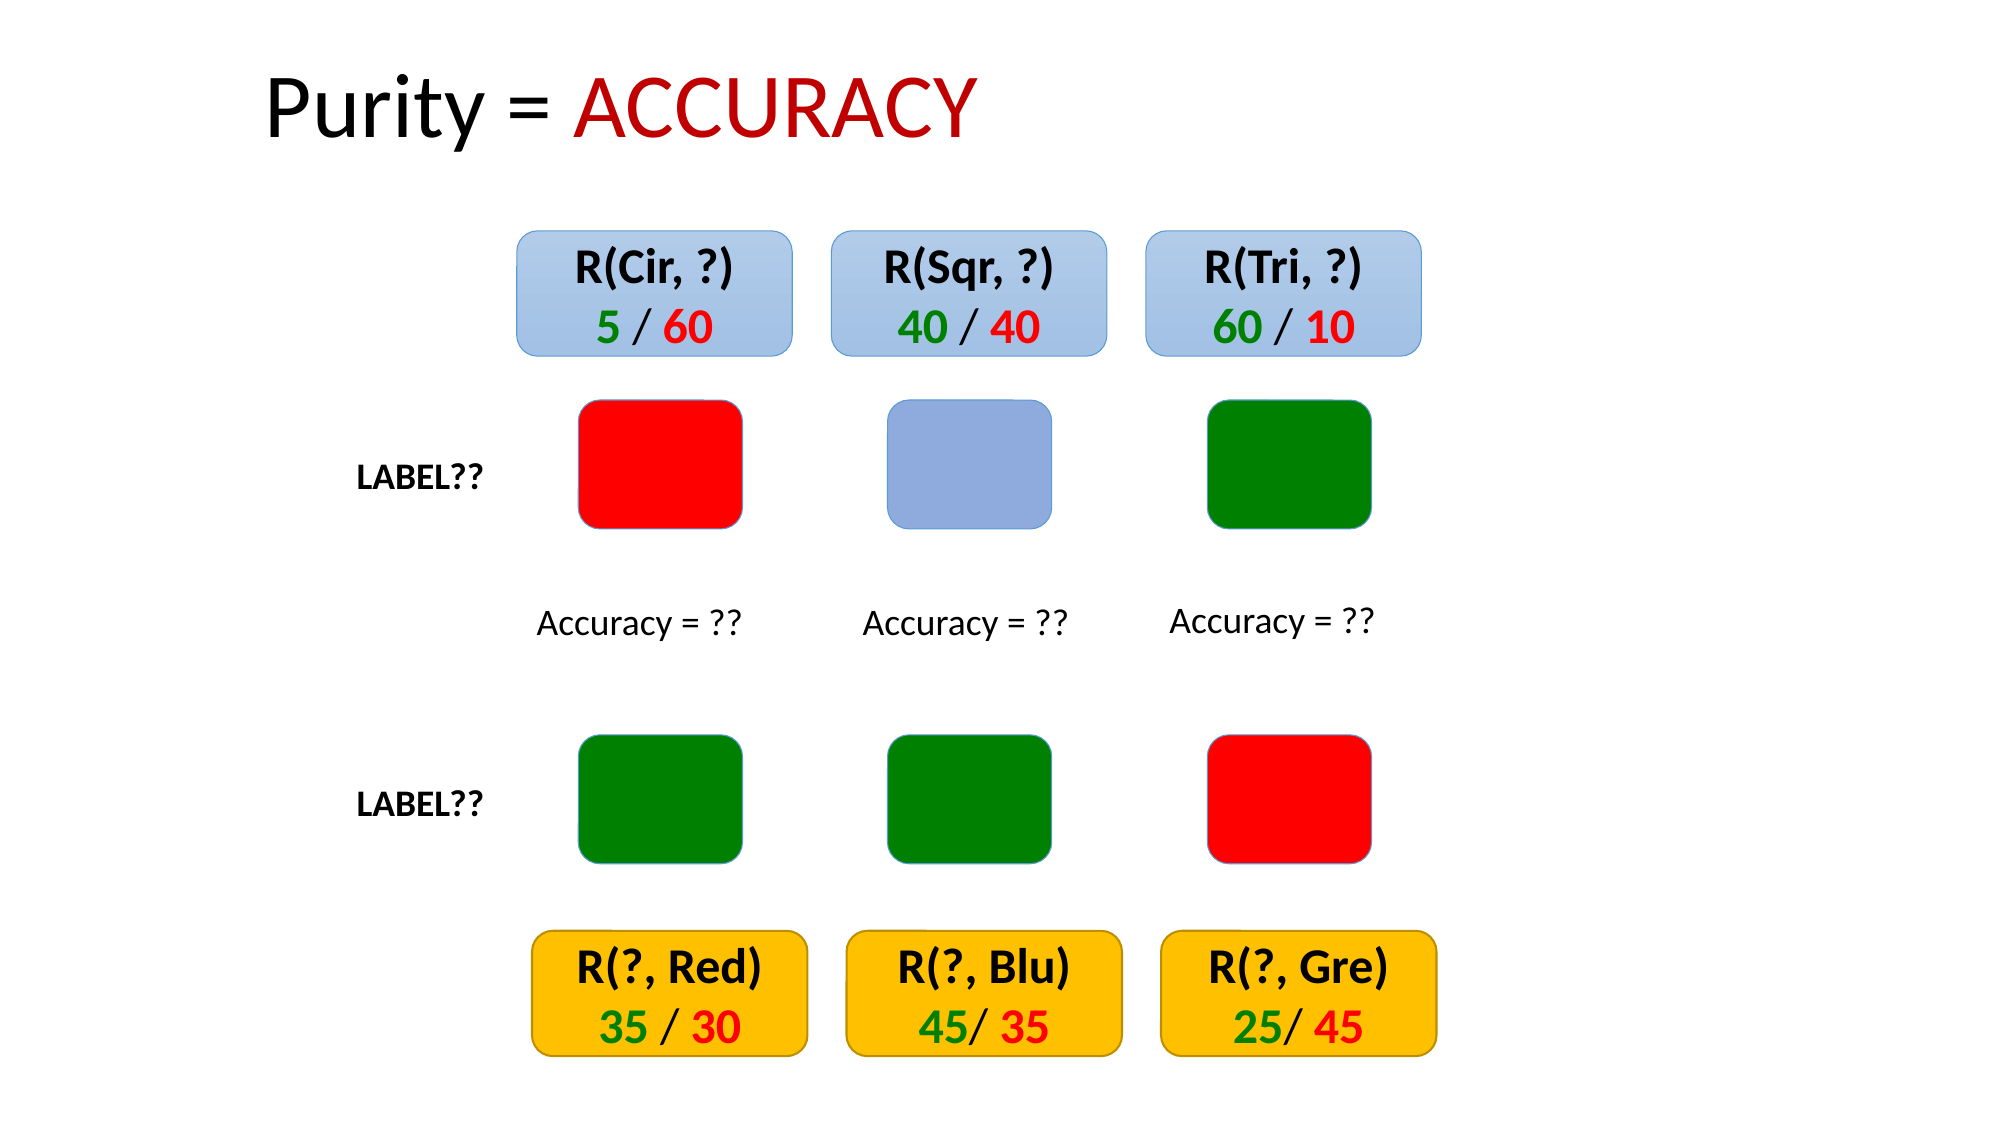

# Purity = ACCURACY
R(Cir, ?)
5 / 60
R(Sqr, ?)
40 / 40
R(Tri, ?)
60 / 10

LABEL??
Accuracy = ??
Accuracy = ??
Accuracy = ??

LABEL??
R(?, Red)
35 / 30
R(?, Blu)
45/ 35
R(?, Gre)
25/ 45